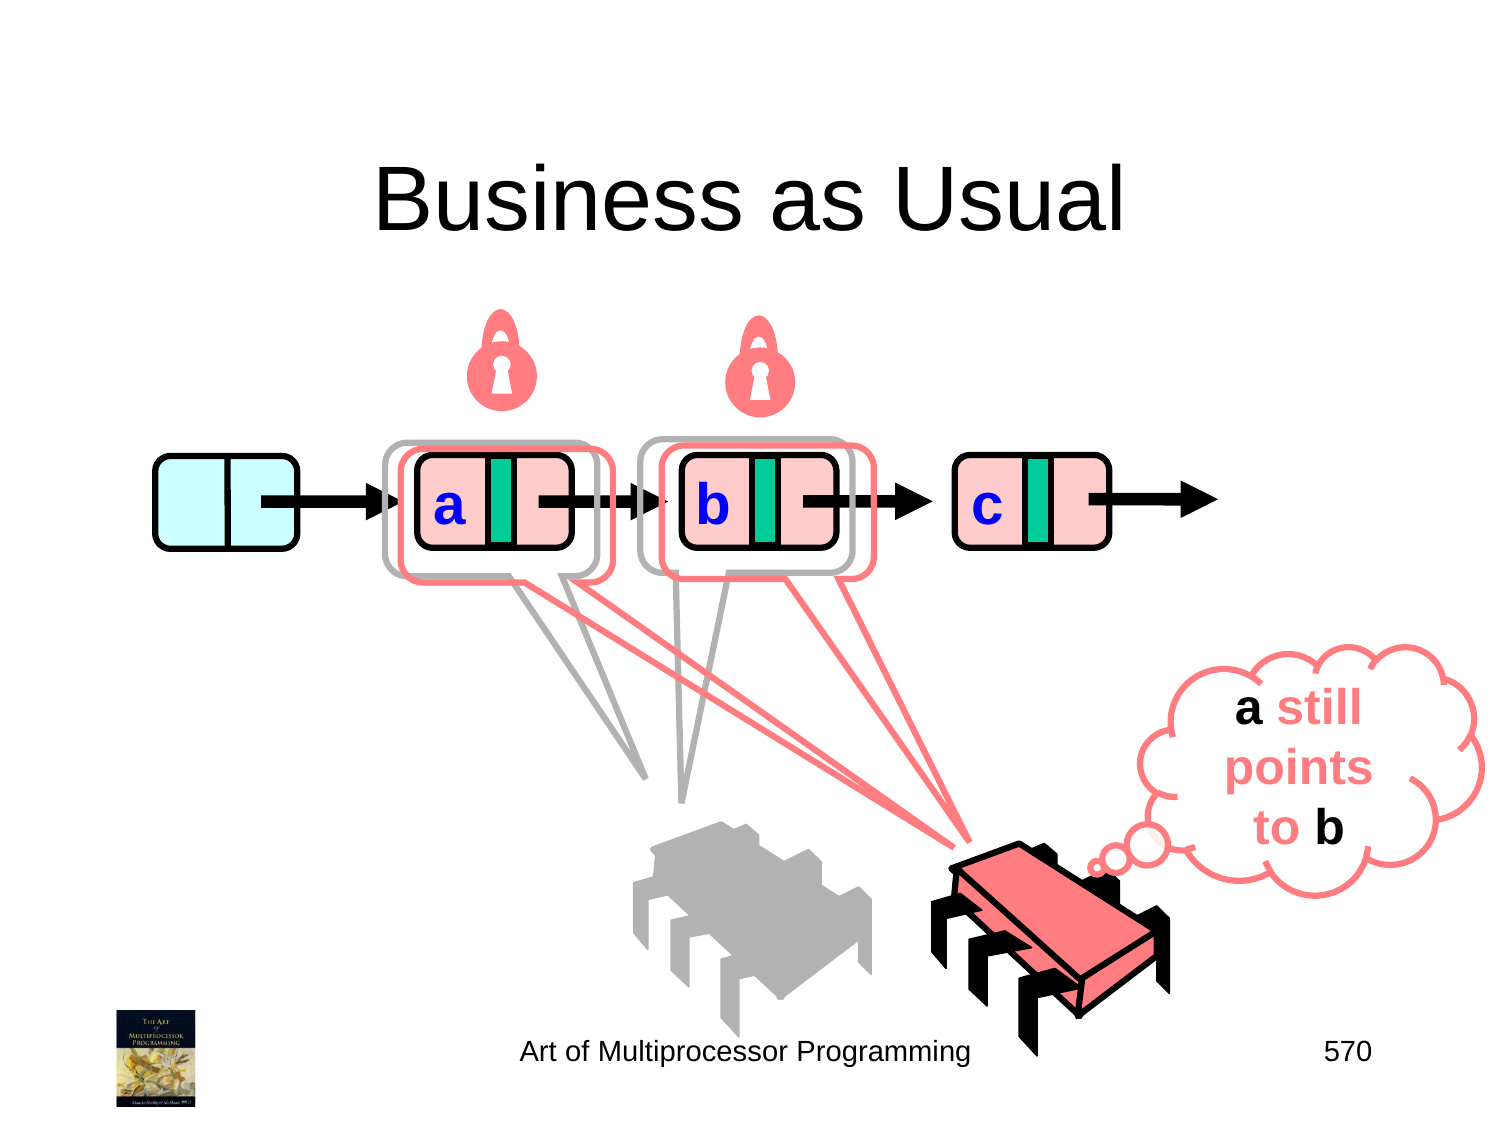

# Business as Usual

a

b

c

a still points to b

Art of Multiprocessor Programming
570